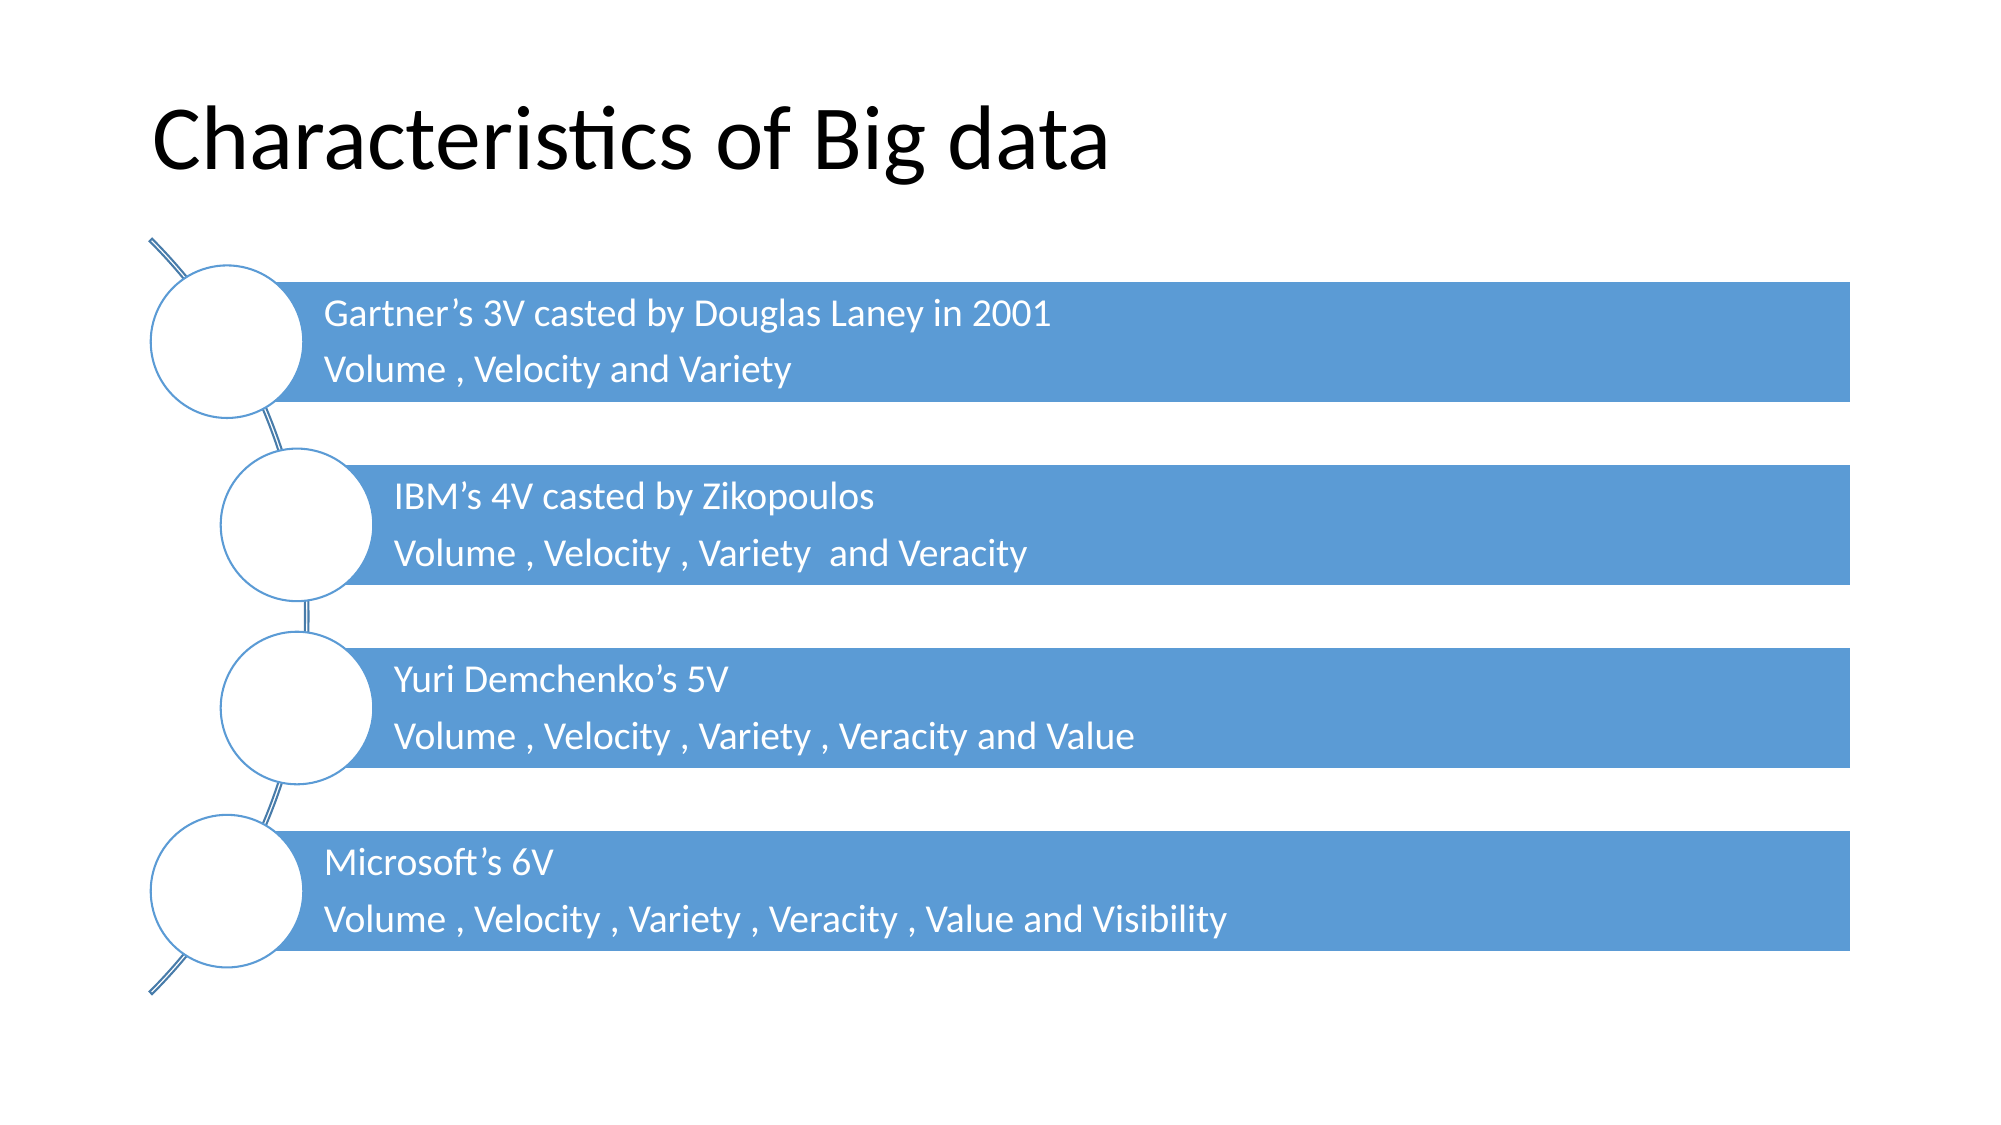

# Characteristics of Big data
Gartner’s 3V casted by Douglas Laney in 2001
Volume , Velocity and Variety
IBM’s 4V casted by Zikopoulos
Volume , Velocity , Variety  and Veracity
Yuri Demchenko’s 5V
Volume , Velocity , Variety , Veracity and Value
Microsoft’s 6V
Volume , Velocity , Variety , Veracity , Value and Visibility